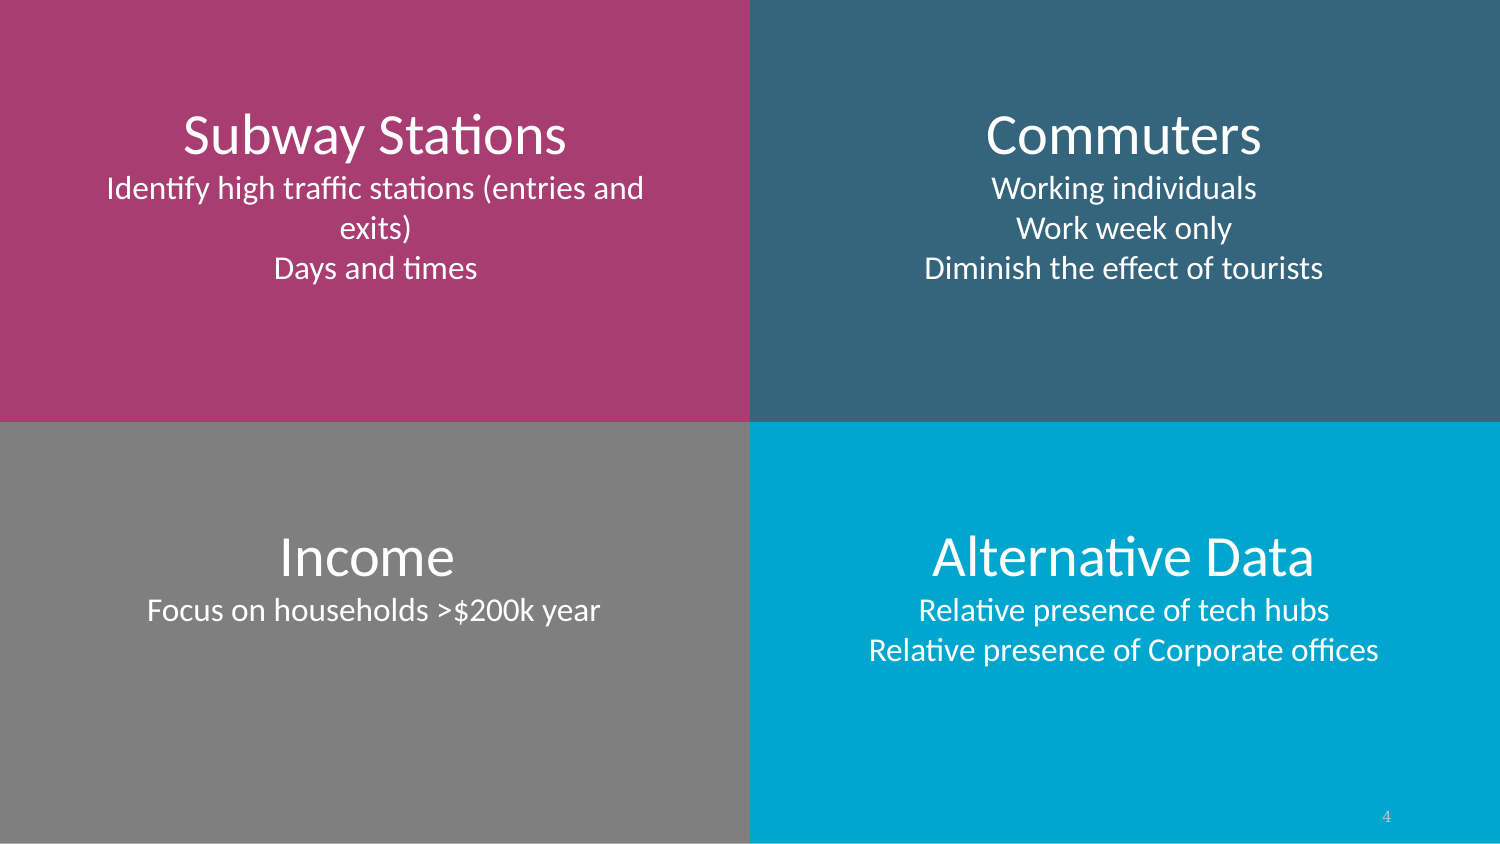

Subway Stations
Commuters
Identify high traffic stations (entries and exits)
Days and times
Working individuals
Work week only
Diminish the effect of tourists

Income
Alternative Data
Focus on households >$200k year
Relative presence of tech hubs
Relative presence of Corporate offices
4